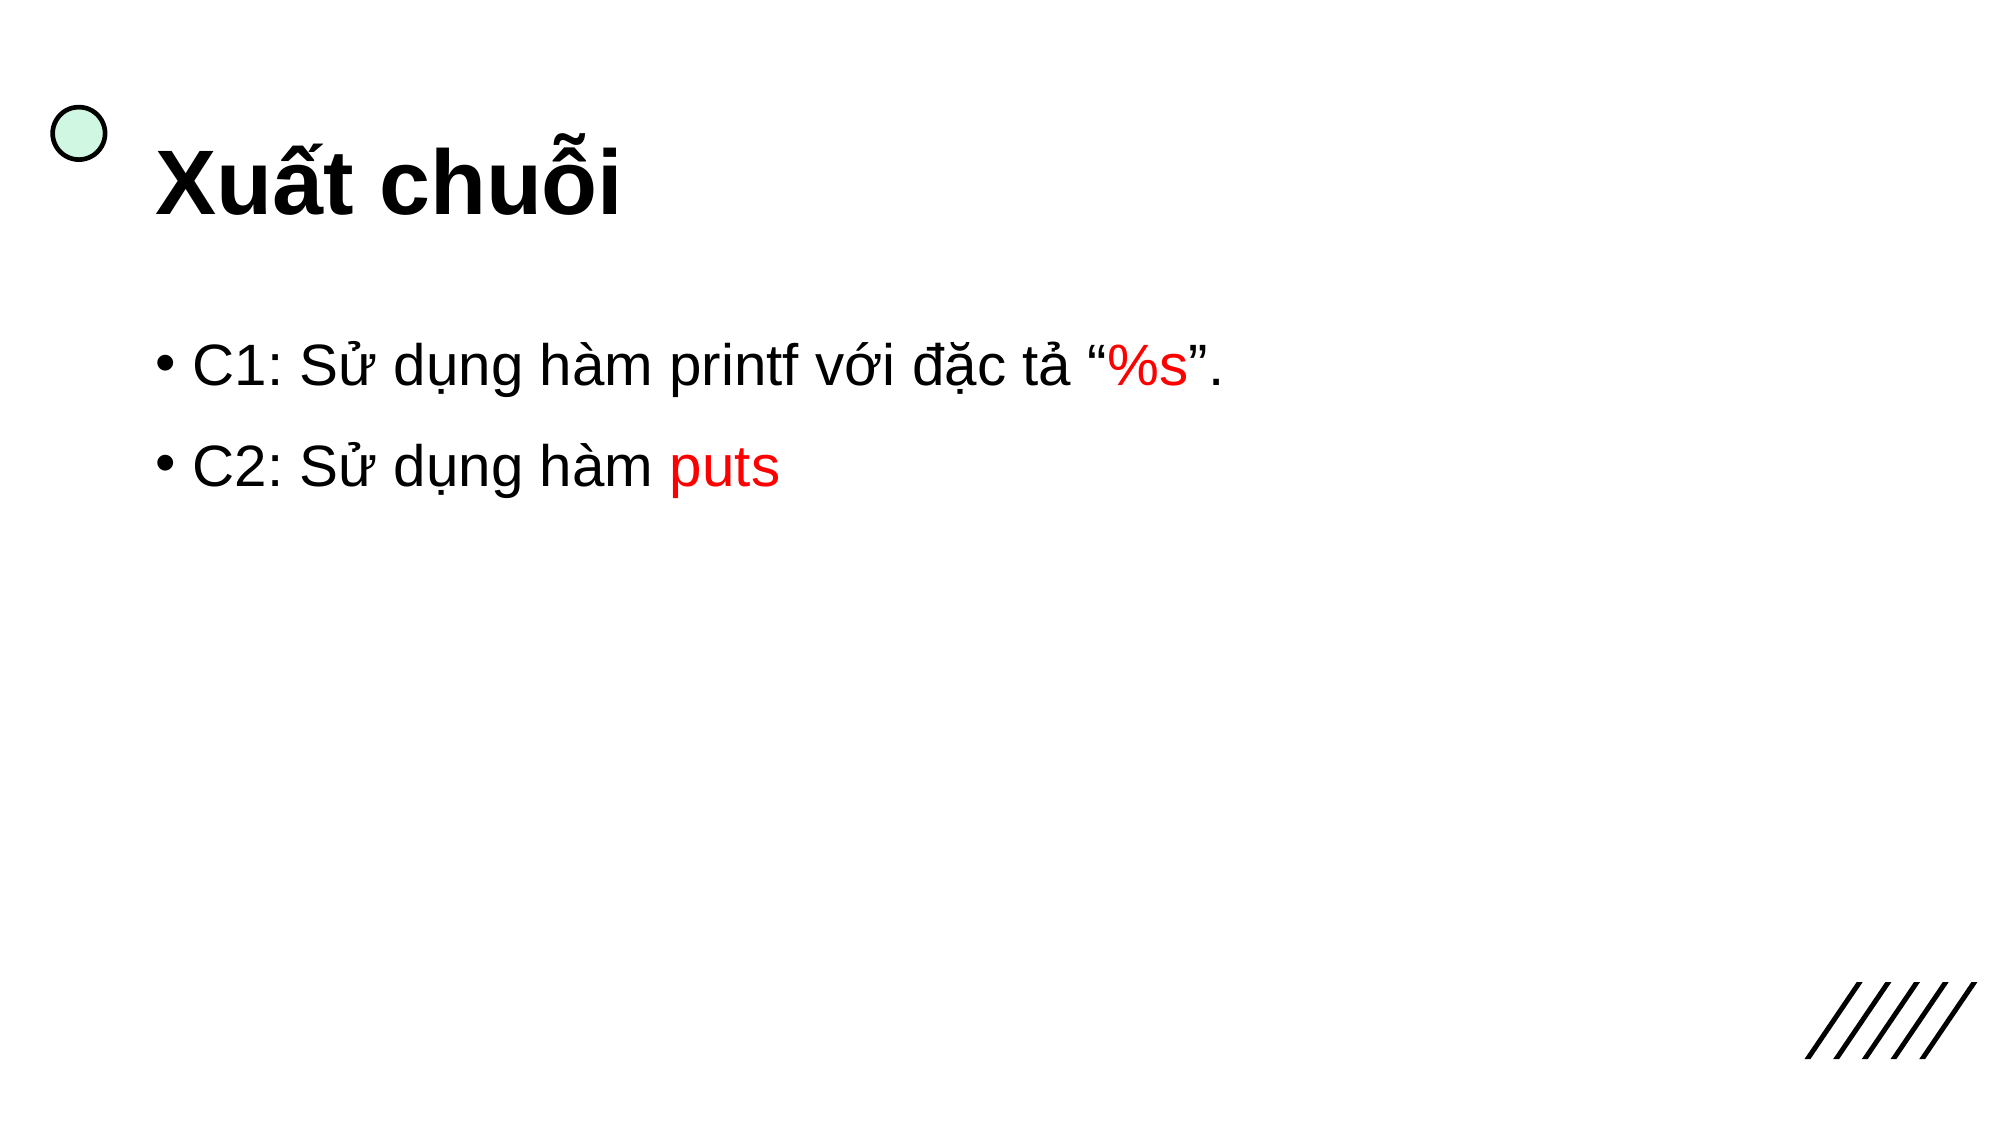

# Xuất chuỗi
C1: Sử dụng hàm printf với đặc tả “%s”.
C2: Sử dụng hàm puts